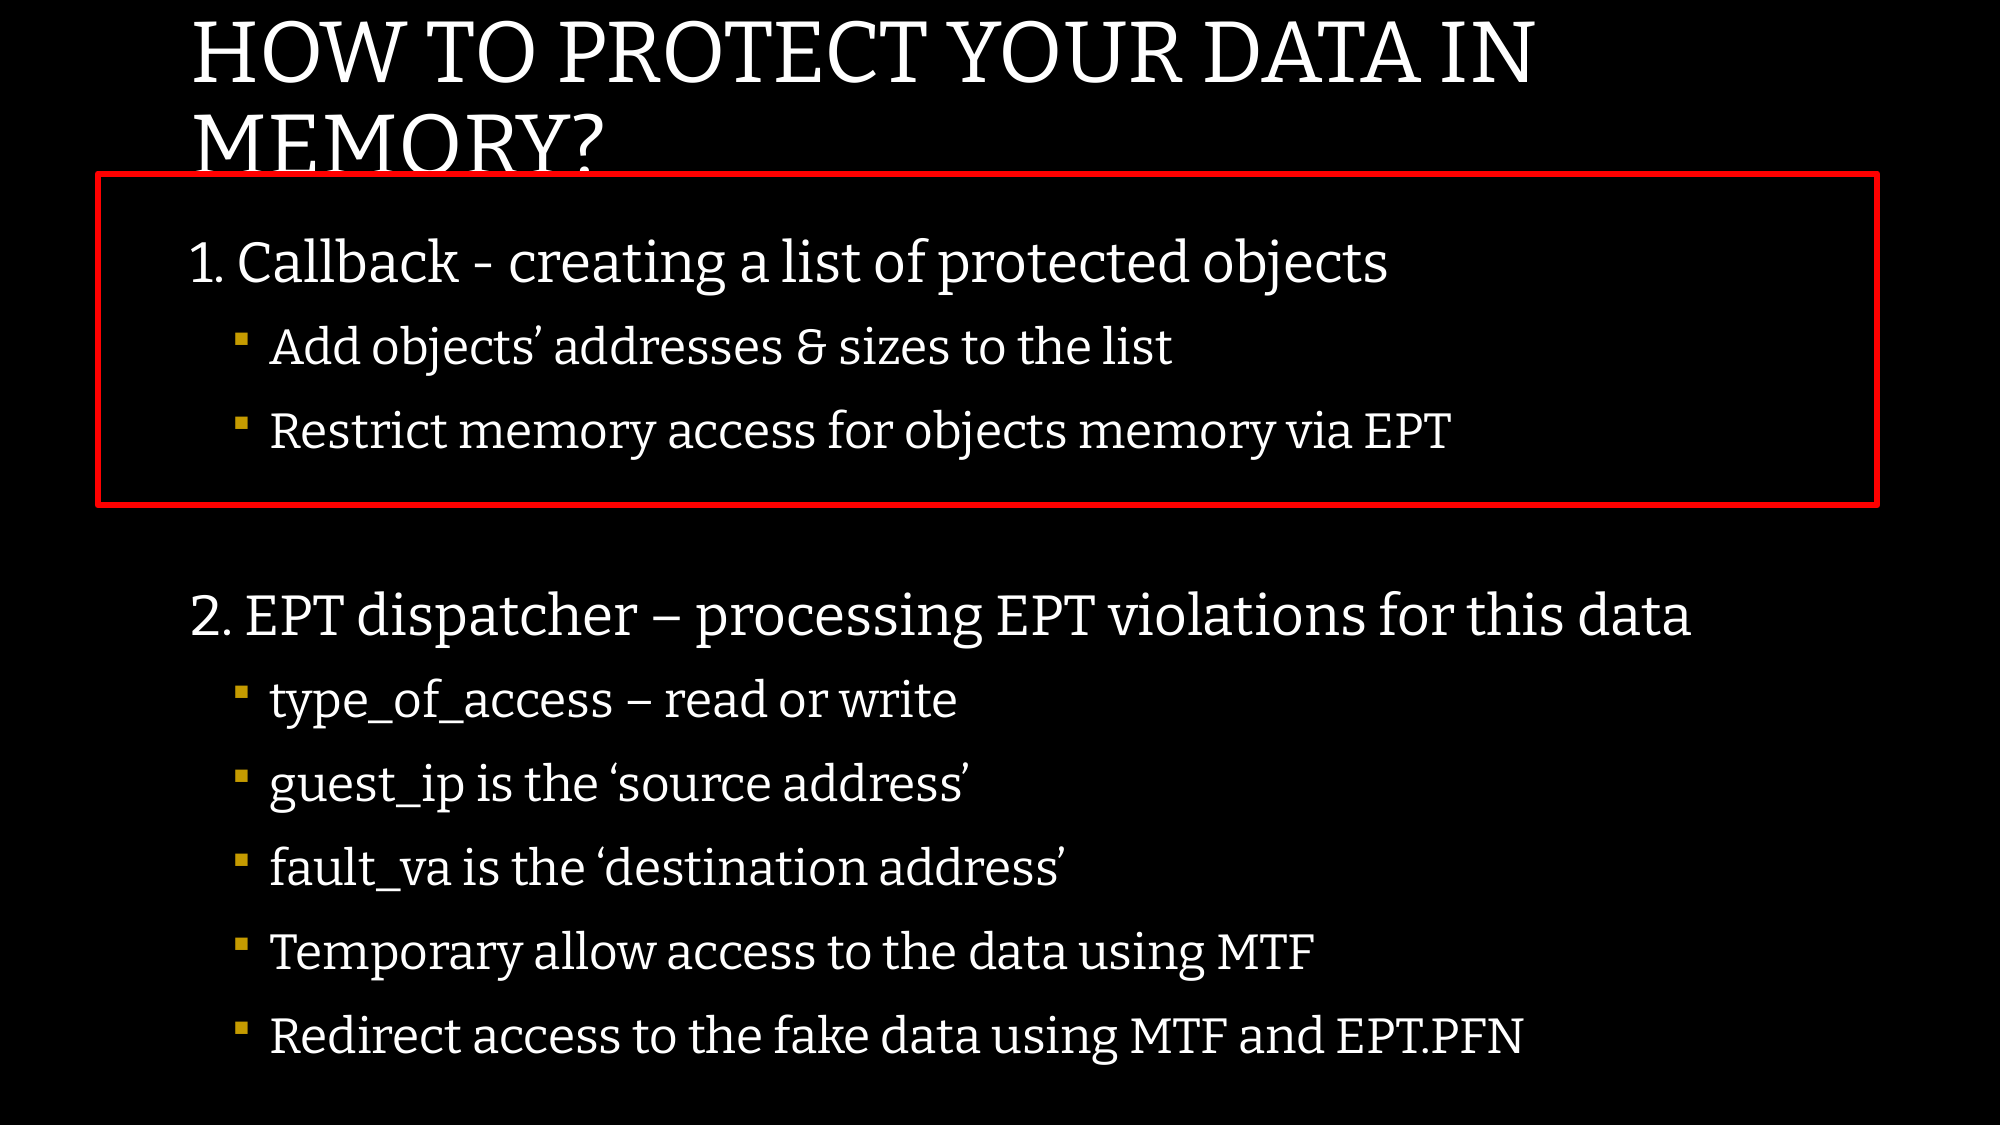

# How to protect your data in memory?

1. Callback - creating a list of protected objects
 Add objects’ addresses & sizes to the list
 Restrict memory access for objects memory via EPT

2. EPT dispatcher – processing EPT violations for this data
 type_of_access – read or write
 guest_ip is the ‘source address’
 fault_va is the ‘destination address’
 Temporary allow access to the data using MTF
 Redirect access to the fake data using MTF and EPT.PFN